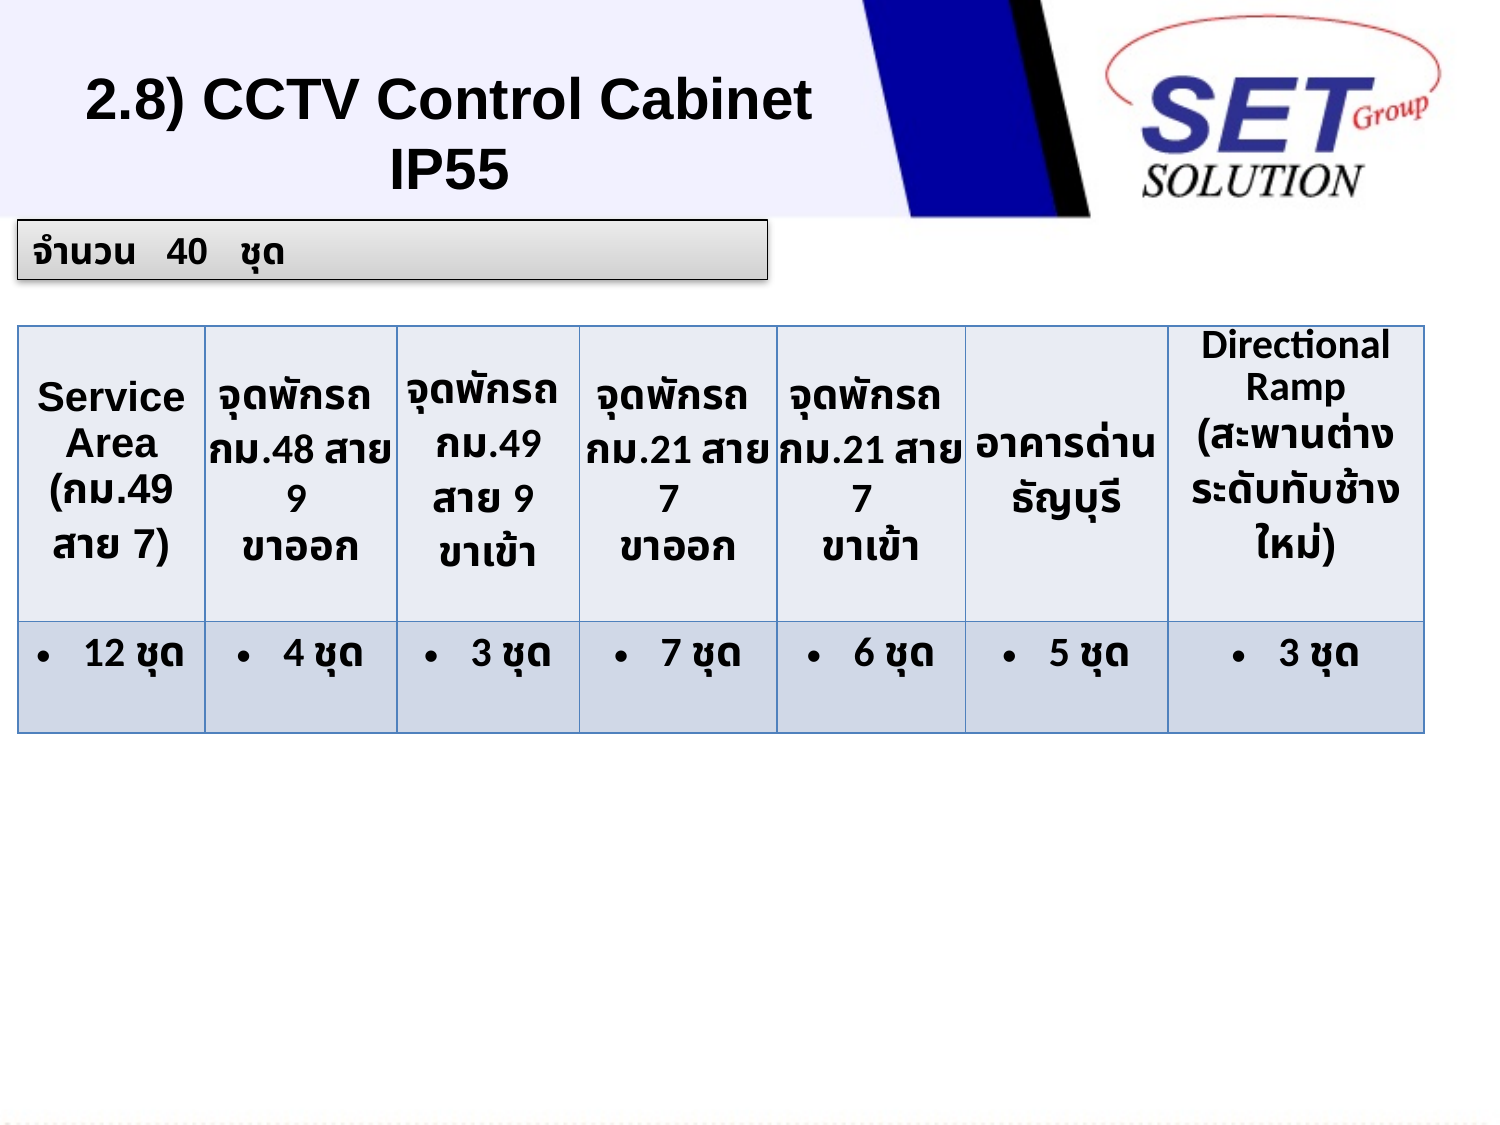

# 2.8) CCTV Control Cabinet IP55
จำนวน   40   ชุด
| Service Area (กม.49 สาย 7) | จุดพักรถ กม.48 สาย 9 ขาออก | จุดพักรถ กม.49 สาย 9 ขาเข้า | จุดพักรถ กม.21 สาย 7 ขาออก | จุดพักรถ กม.21 สาย 7 ขาเข้า | อาคารด่านธัญบุรี | Directional Ramp (สะพานต่างระดับทับช้างใหม่) |
| --- | --- | --- | --- | --- | --- | --- |
| 12 ชุด | 4 ชุด | 3 ชุด | 7 ชุด | 6 ชุด | 5 ชุด | 3 ชุด |